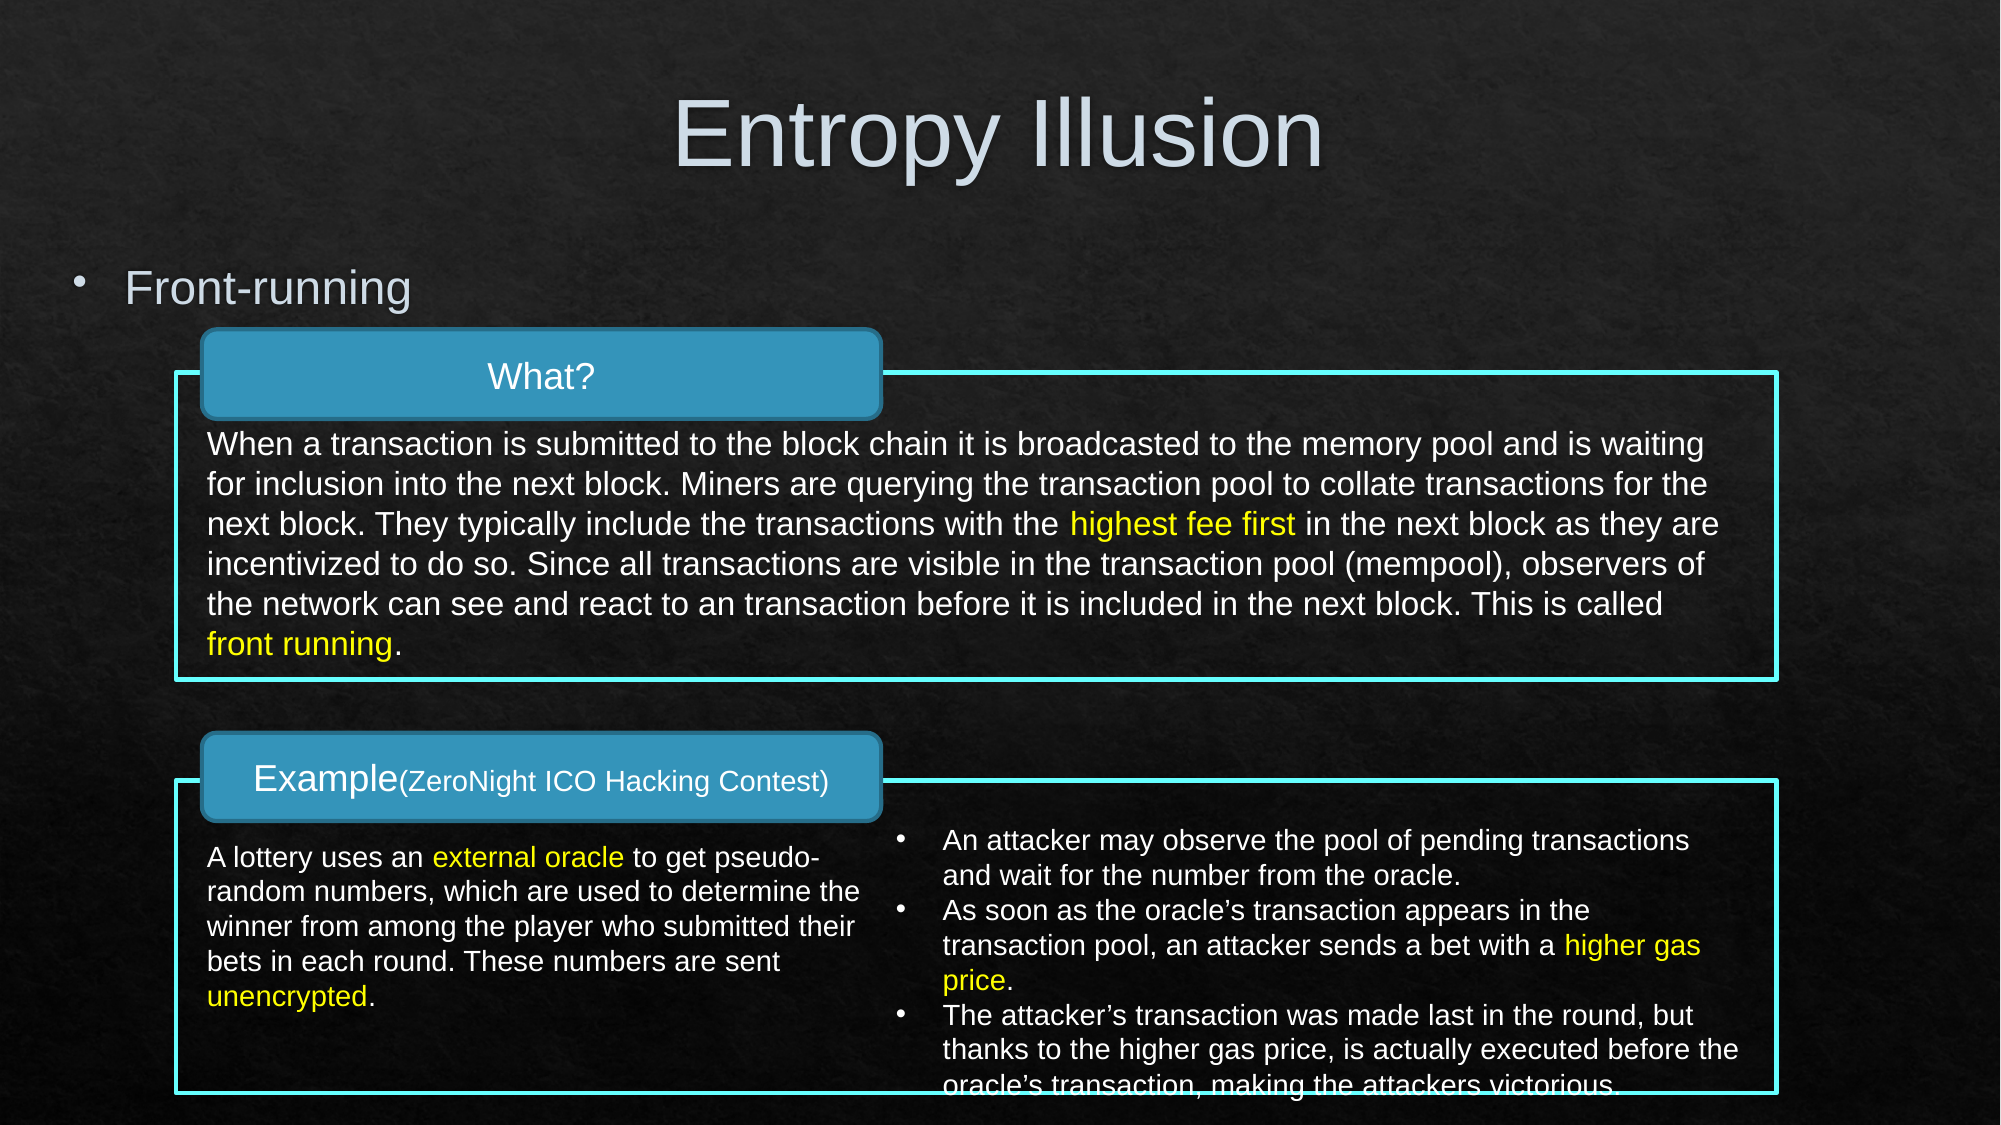

# Entropy Illusion
Front-running

What?

When a transaction is submitted to the block chain it is broadcasted to the memory pool and is waiting for inclusion into the next block. Miners are querying the transaction pool to collate transactions for the next block. They typically include the transactions with the highest fee first in the next block as they are incentivized to do so. Since all transactions are visible in the transaction pool (mempool), observers of the network can see and react to an transaction before it is included in the next block. This is called front running.
Example(ZeroNight ICO Hacking Contest)

An attacker may observe the pool of pending transactions and wait for the number from the oracle.
As soon as the oracle’s transaction appears in the transaction pool, an attacker sends a bet with a higher gas price.
The attacker’s transaction was made last in the round, but thanks to the higher gas price, is actually executed before the oracle’s transaction, making the attackers victorious.
A lottery uses an external oracle to get pseudo-random numbers, which are used to determine the winner from among the player who submitted their bets in each round. These numbers are sent unencrypted.